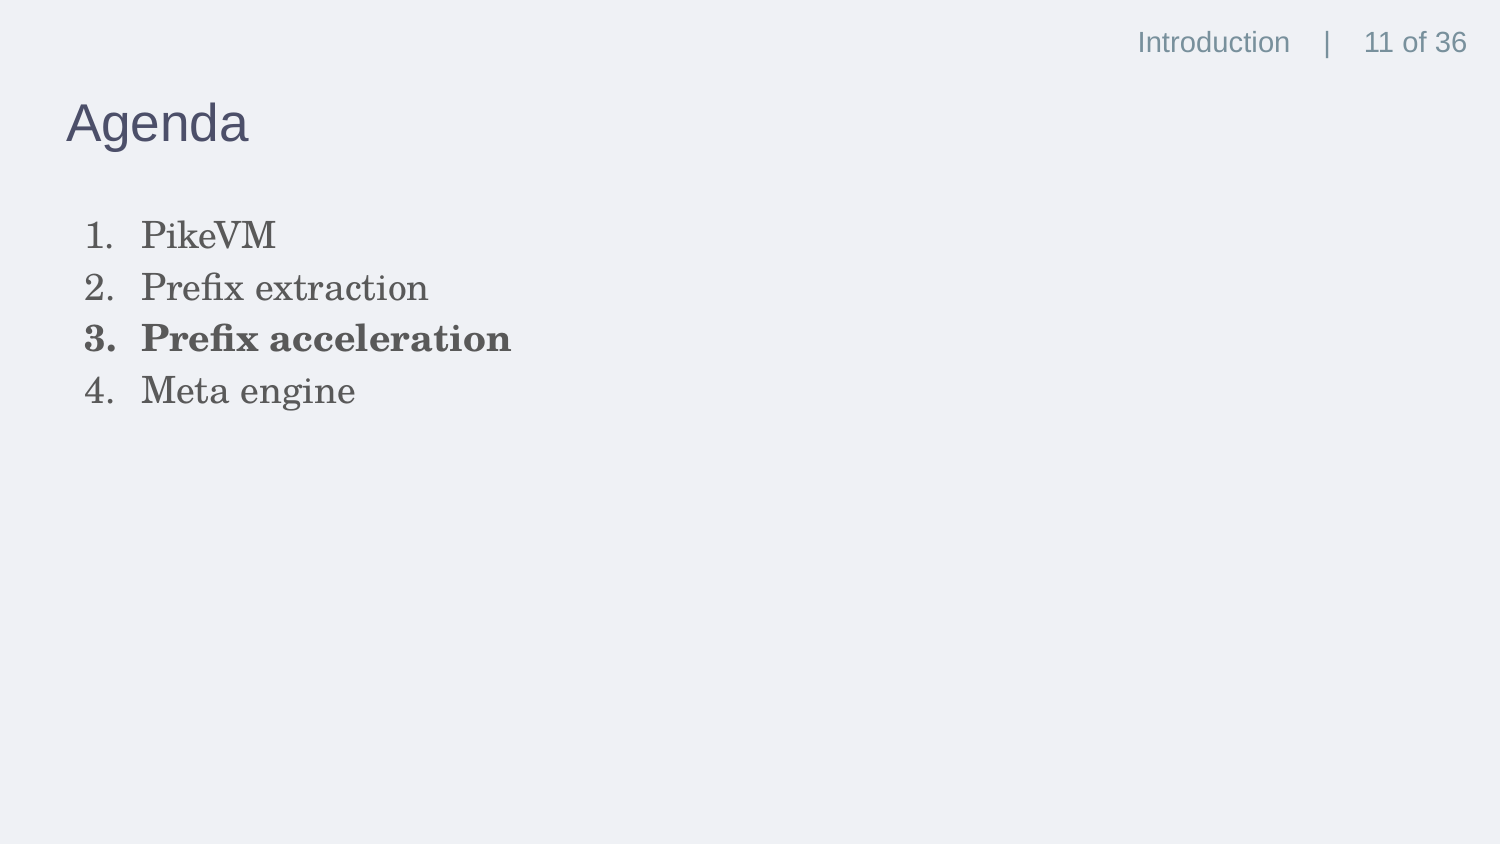

Introduction    |    11 of 36
# Agenda
PikeVM
Prefix extraction
Prefix acceleration
Meta engine